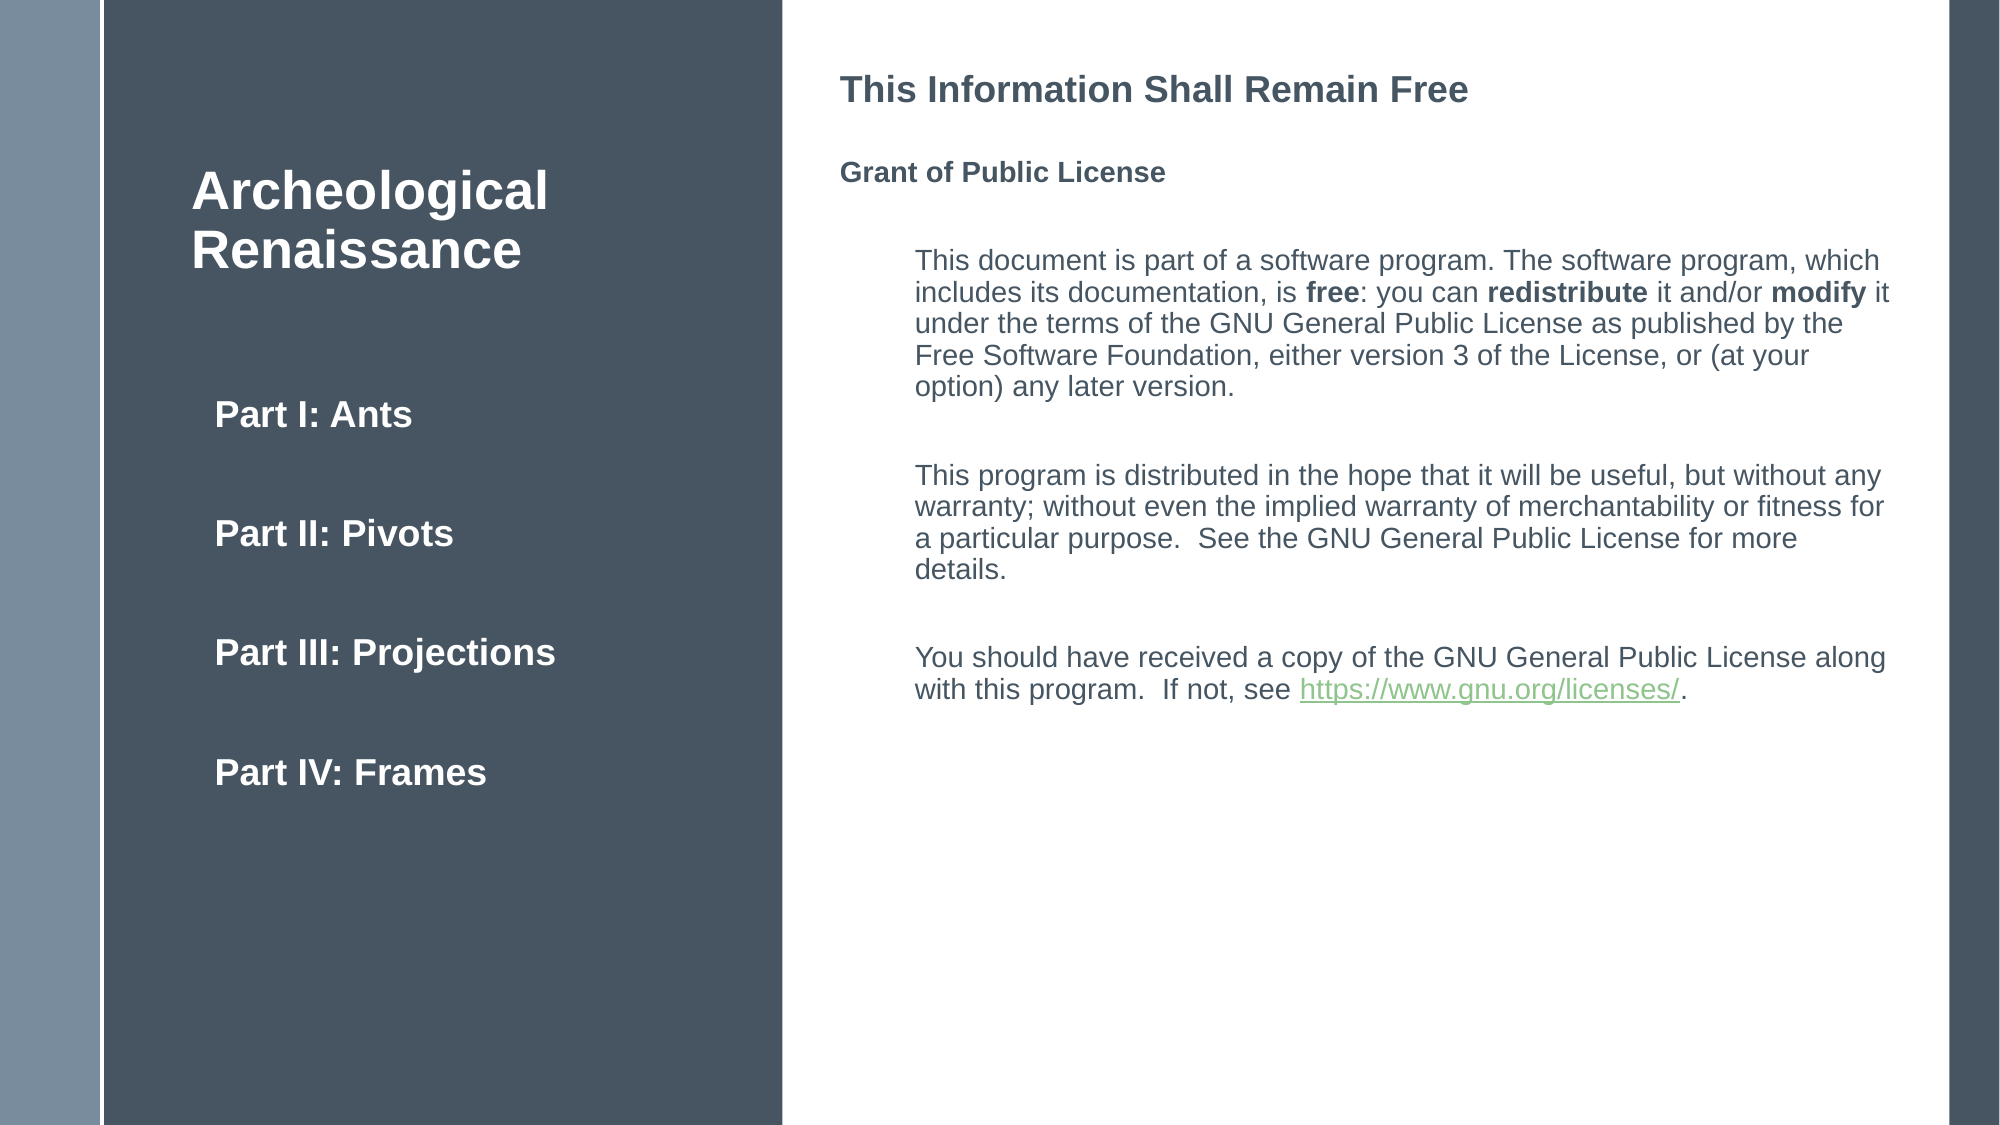

# Archeological Renaissance
This Information Shall Remain Free
Grant of Public License

	This document is part of a software program. The software program, which includes its documentation, is free: you can redistribute it and/or modify it under the terms of the GNU General Public License as published by the Free Software Foundation, either version 3 of the License, or (at your option) any later version.

	This program is distributed in the hope that it will be useful, but without any warranty; without even the implied warranty of merchantability or fitness for a particular purpose.  See the GNU General Public License for more details.

	You should have received a copy of the GNU General Public License along with this program.  If not, see https://www.gnu.org/licenses/.

Part I: Ants
Part II: Pivots
Part III: Projections
Part IV: Frames